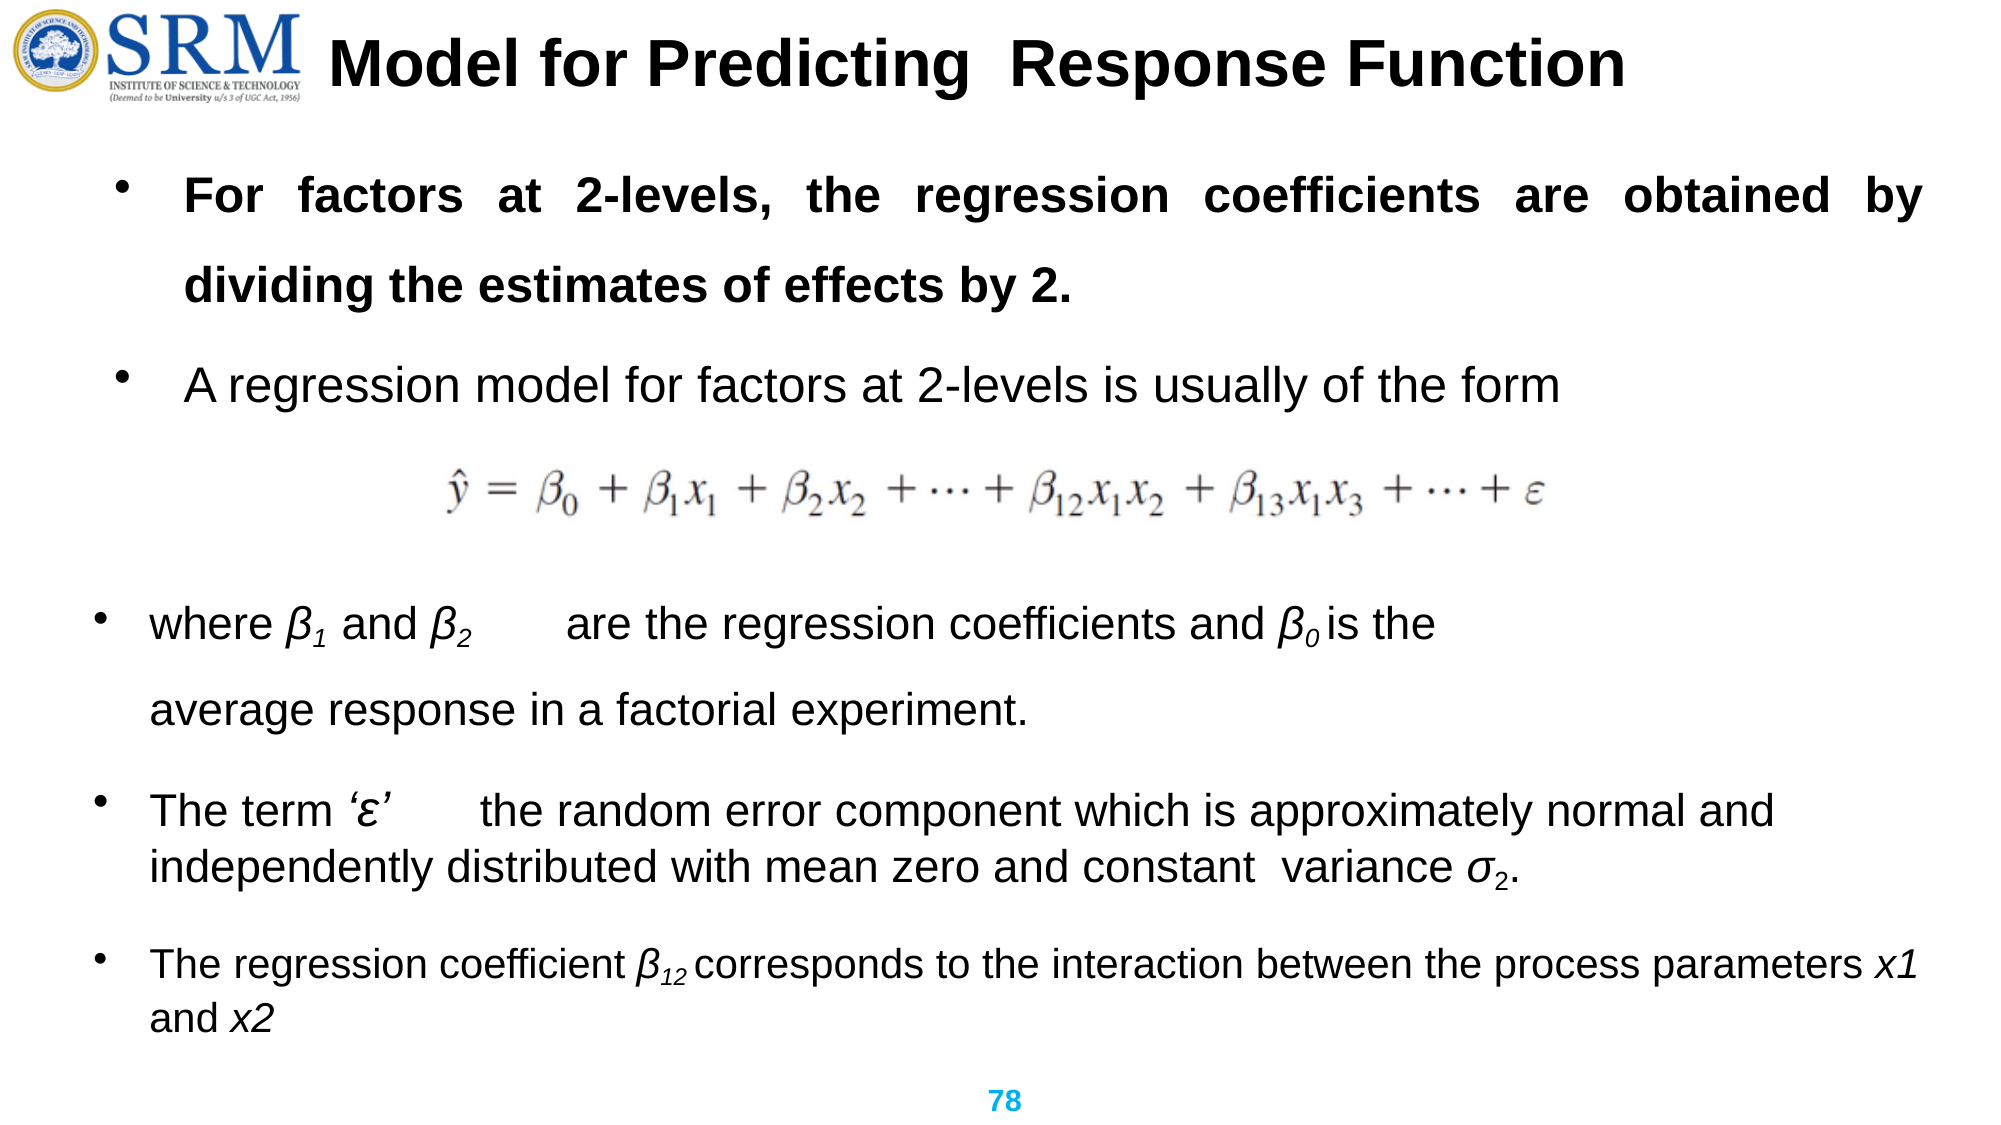

# Model for Predicting  Response Function
For factors at 2-levels, the regression coefficients are obtained by dividing the estimates of effects by 2.
A regression model for factors at 2-levels is usually of the form

where β1 and β2	are the regression coefficients and β0 is the
average response in a factorial experiment.
The term ‘ε’	the random error component which is approximately normal and independently distributed with mean zero and constant  variance σ2.
The regression coefficient β12 corresponds to the interaction between the process parameters x1 and x2
78